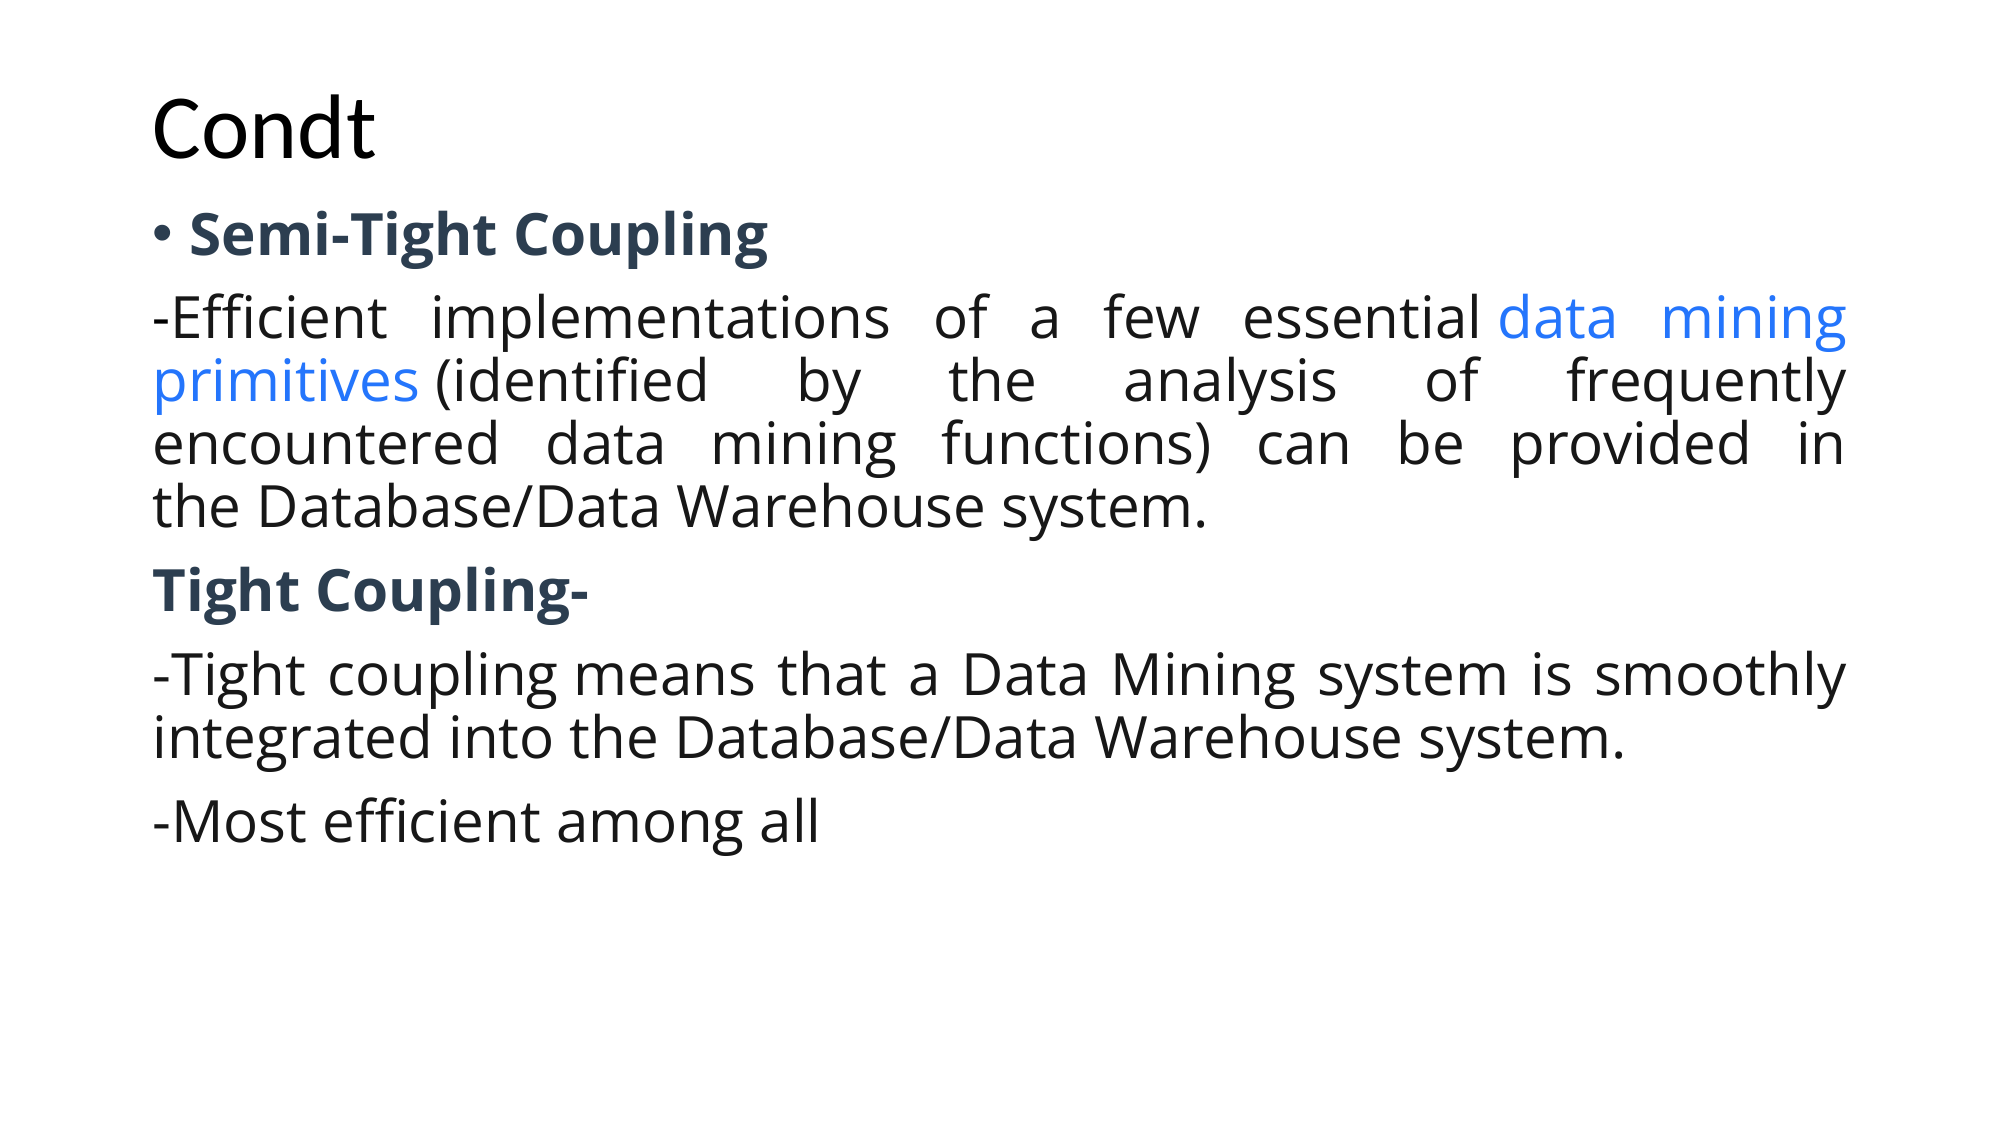

# Condt
Semi-Tight Coupling
-Efficient implementations of a few essential data mining primitives (identified by the analysis of frequently encountered data mining functions) can be provided in the Database/Data Warehouse system.
Tight Coupling-
-Tight coupling means that a Data Mining system is smoothly integrated into the Database/Data Warehouse system.
-Most efficient among all